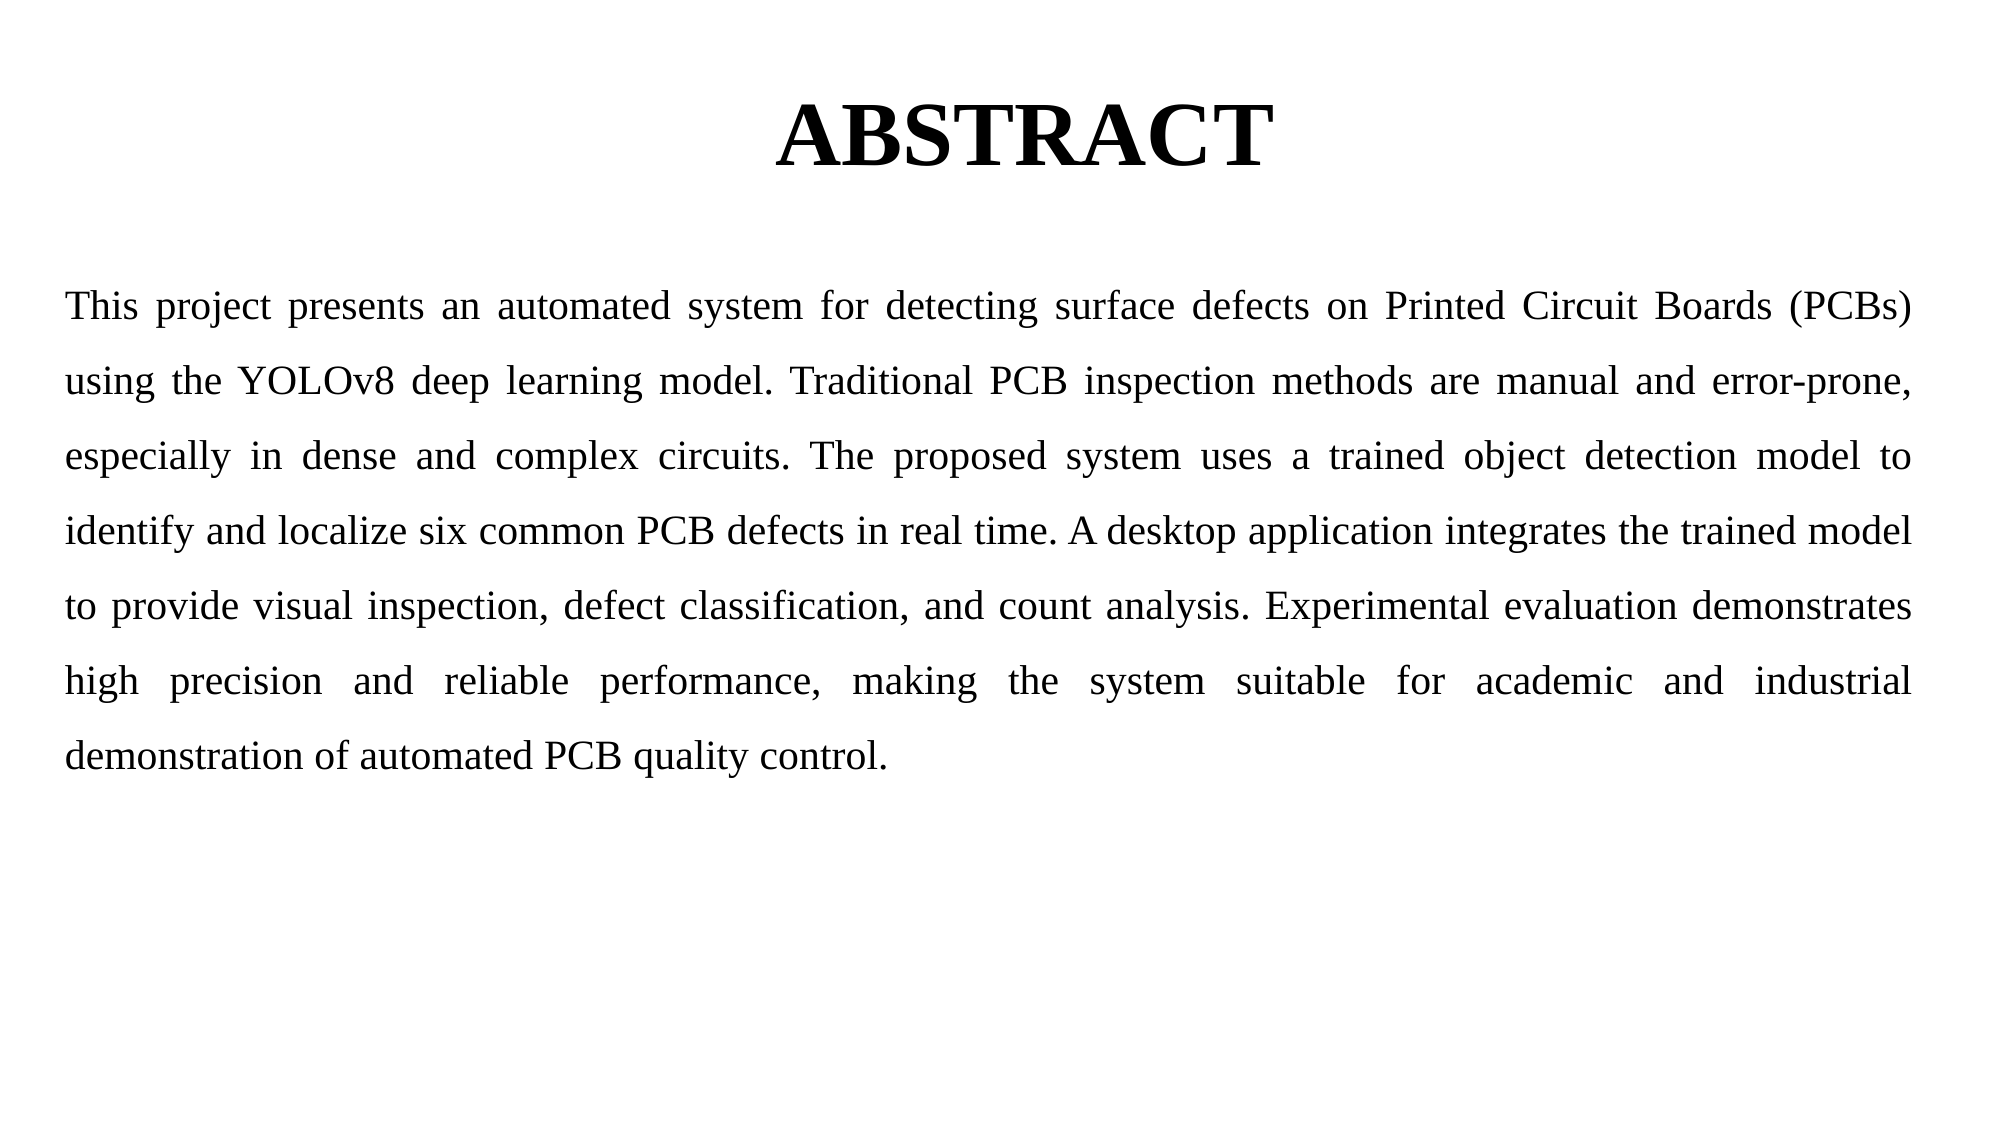

# ABSTRACT
This project presents an automated system for detecting surface defects on Printed Circuit Boards (PCBs) using the YOLOv8 deep learning model. Traditional PCB inspection methods are manual and error-prone, especially in dense and complex circuits. The proposed system uses a trained object detection model to identify and localize six common PCB defects in real time. A desktop application integrates the trained model to provide visual inspection, defect classification, and count analysis. Experimental evaluation demonstrates high precision and reliable performance, making the system suitable for academic and industrial demonstration of automated PCB quality control.